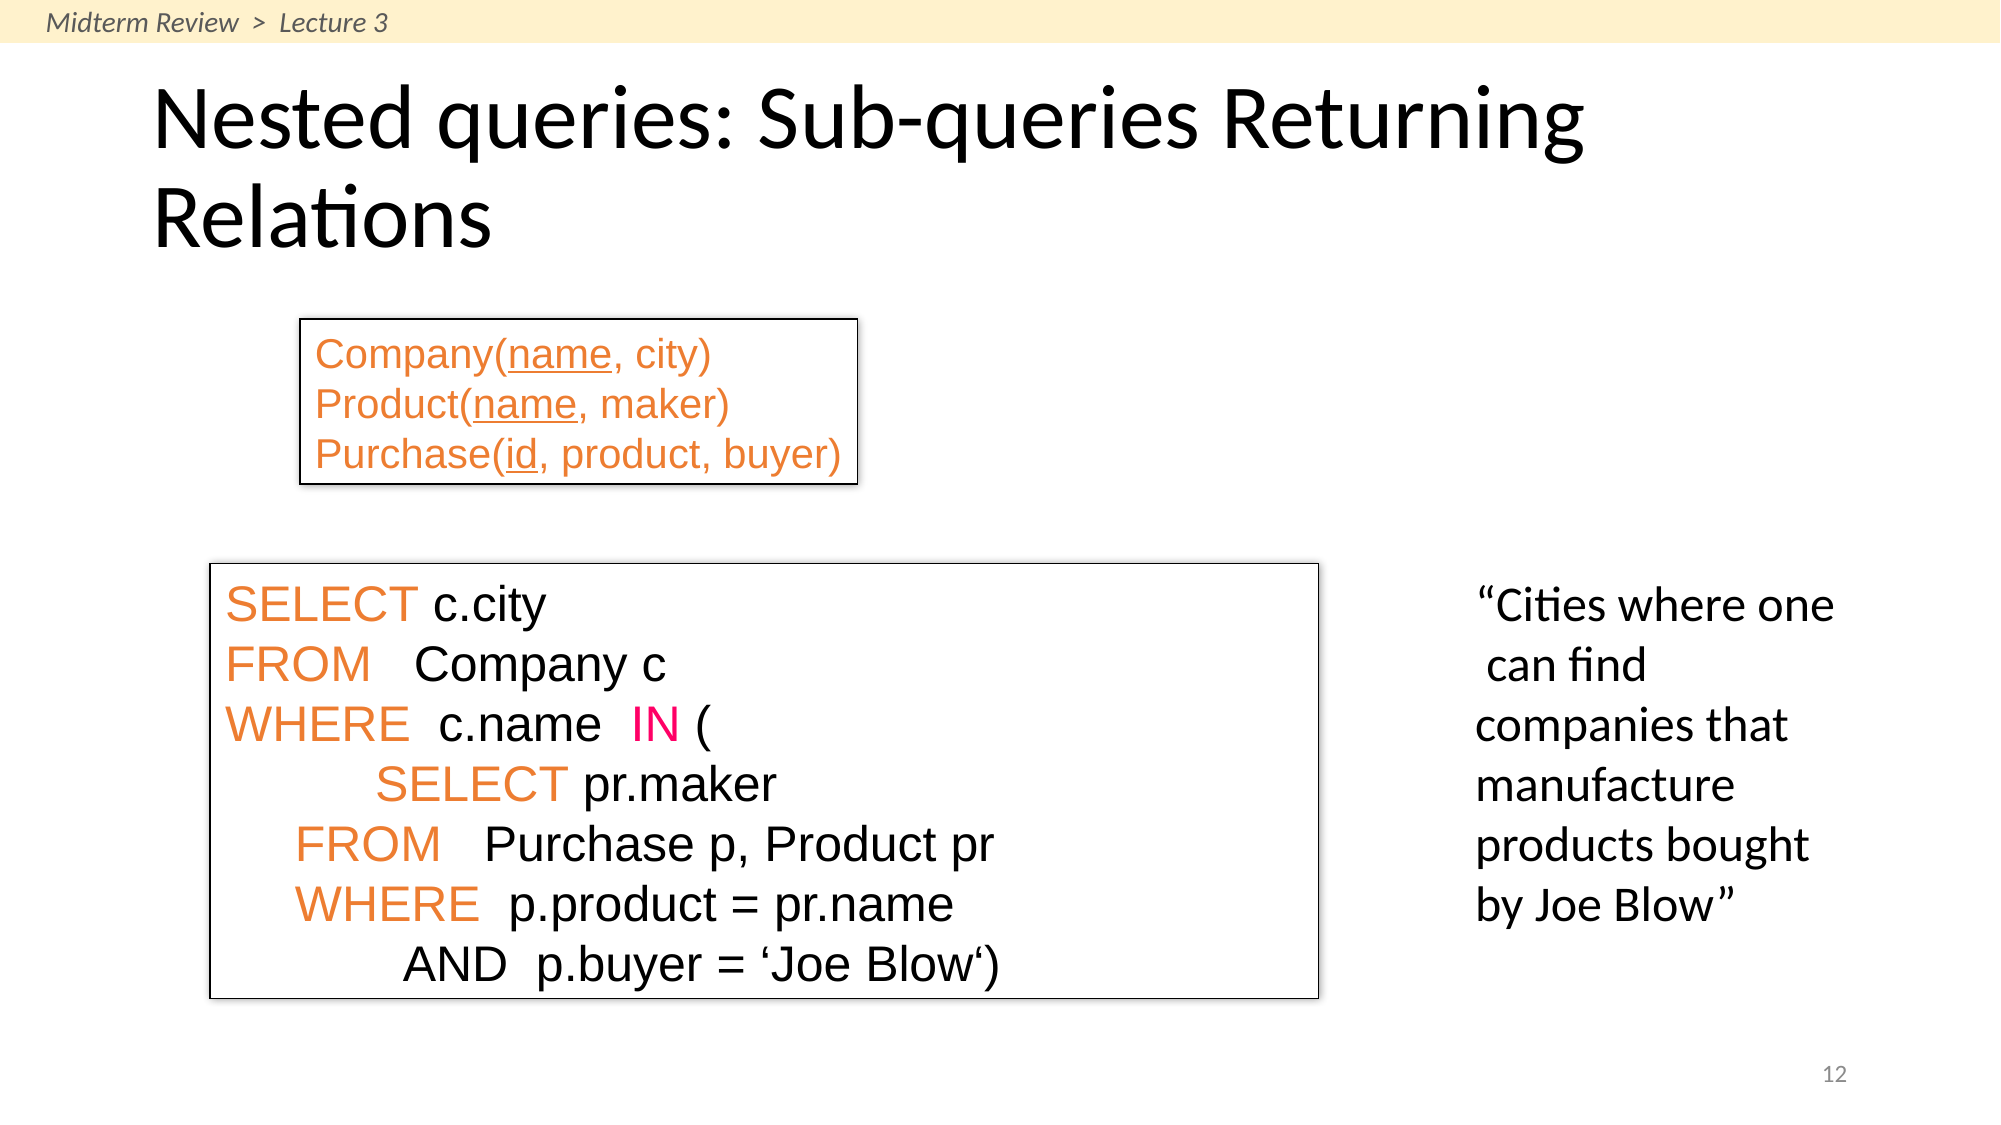

Midterm Review  >  Lecture 3
# Nested queries: Sub-queries Returning Relations
Company(name, city)
Product(name, maker)
Purchase(id, product, buyer)
SELECT c.city
FROM   Company c
WHERE  c.name  IN (
	SELECT pr.maker
     FROM   Purchase p, Product pr
     WHERE  p.product = pr.name
	  AND  p.buyer = ‘Joe Blow‘)
“Cities where one   can find companies that manufacture products bought by Joe Blow”
12